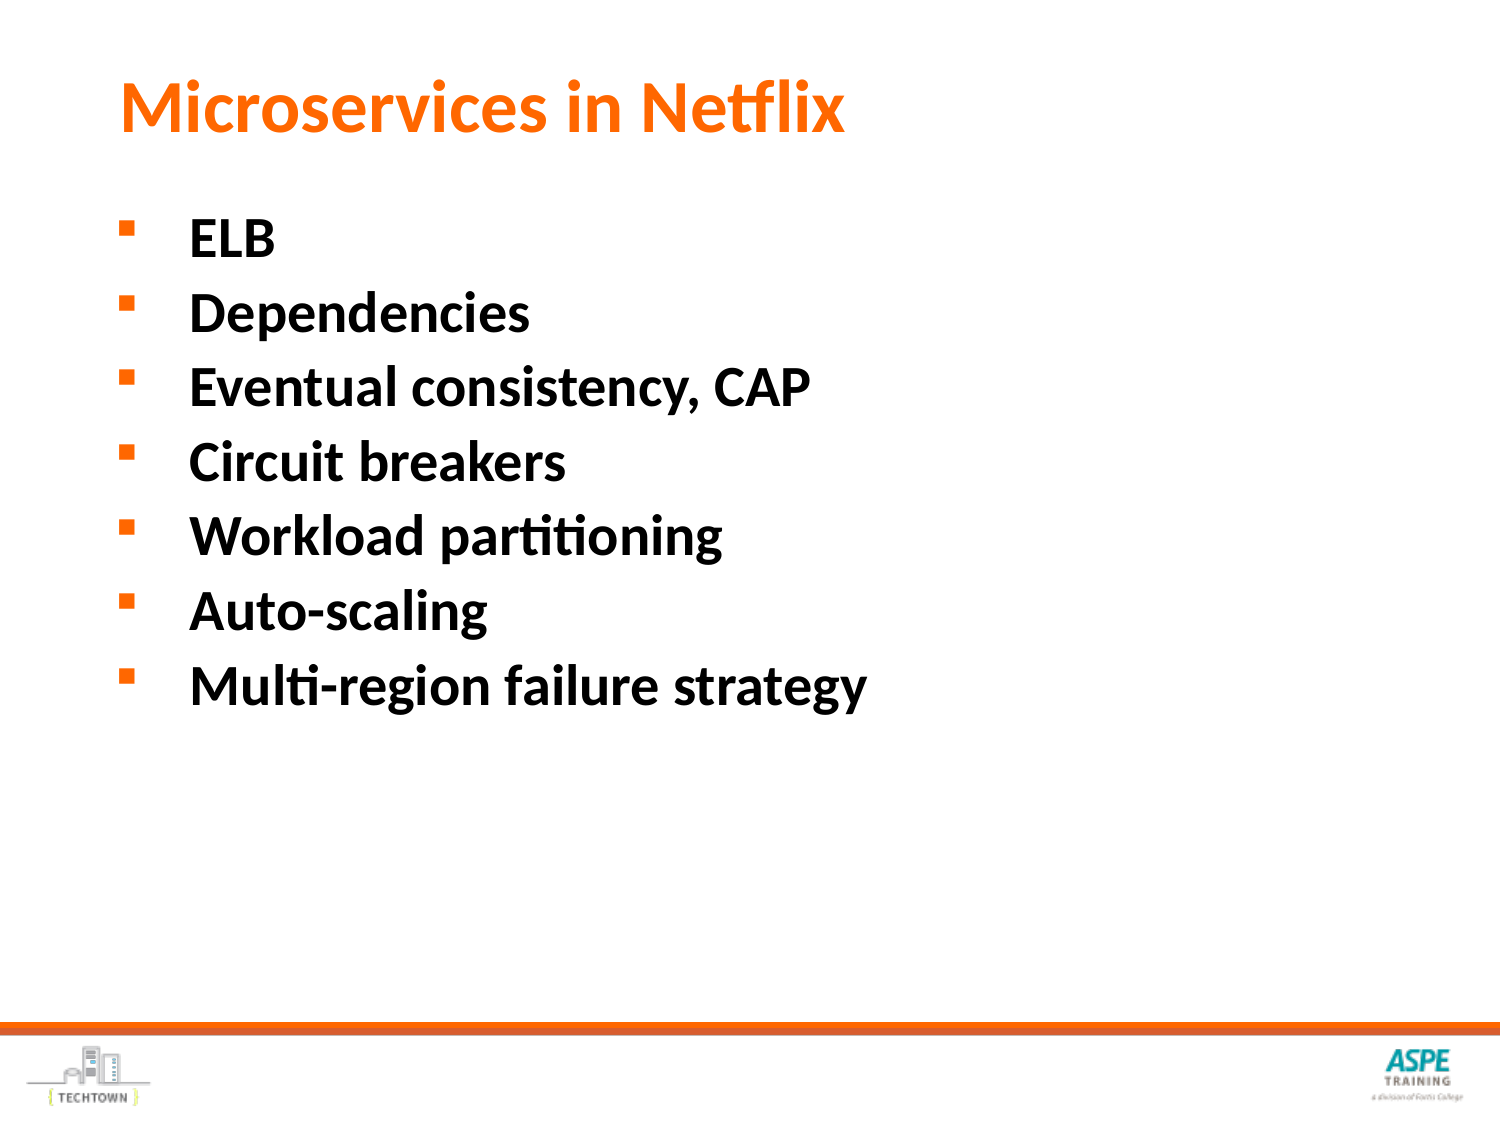

Microservices in Netflix
ELB
Dependencies
Eventual consistency, CAP
Circuit breakers
Workload partitioning
Auto-scaling
Multi-region failure strategy